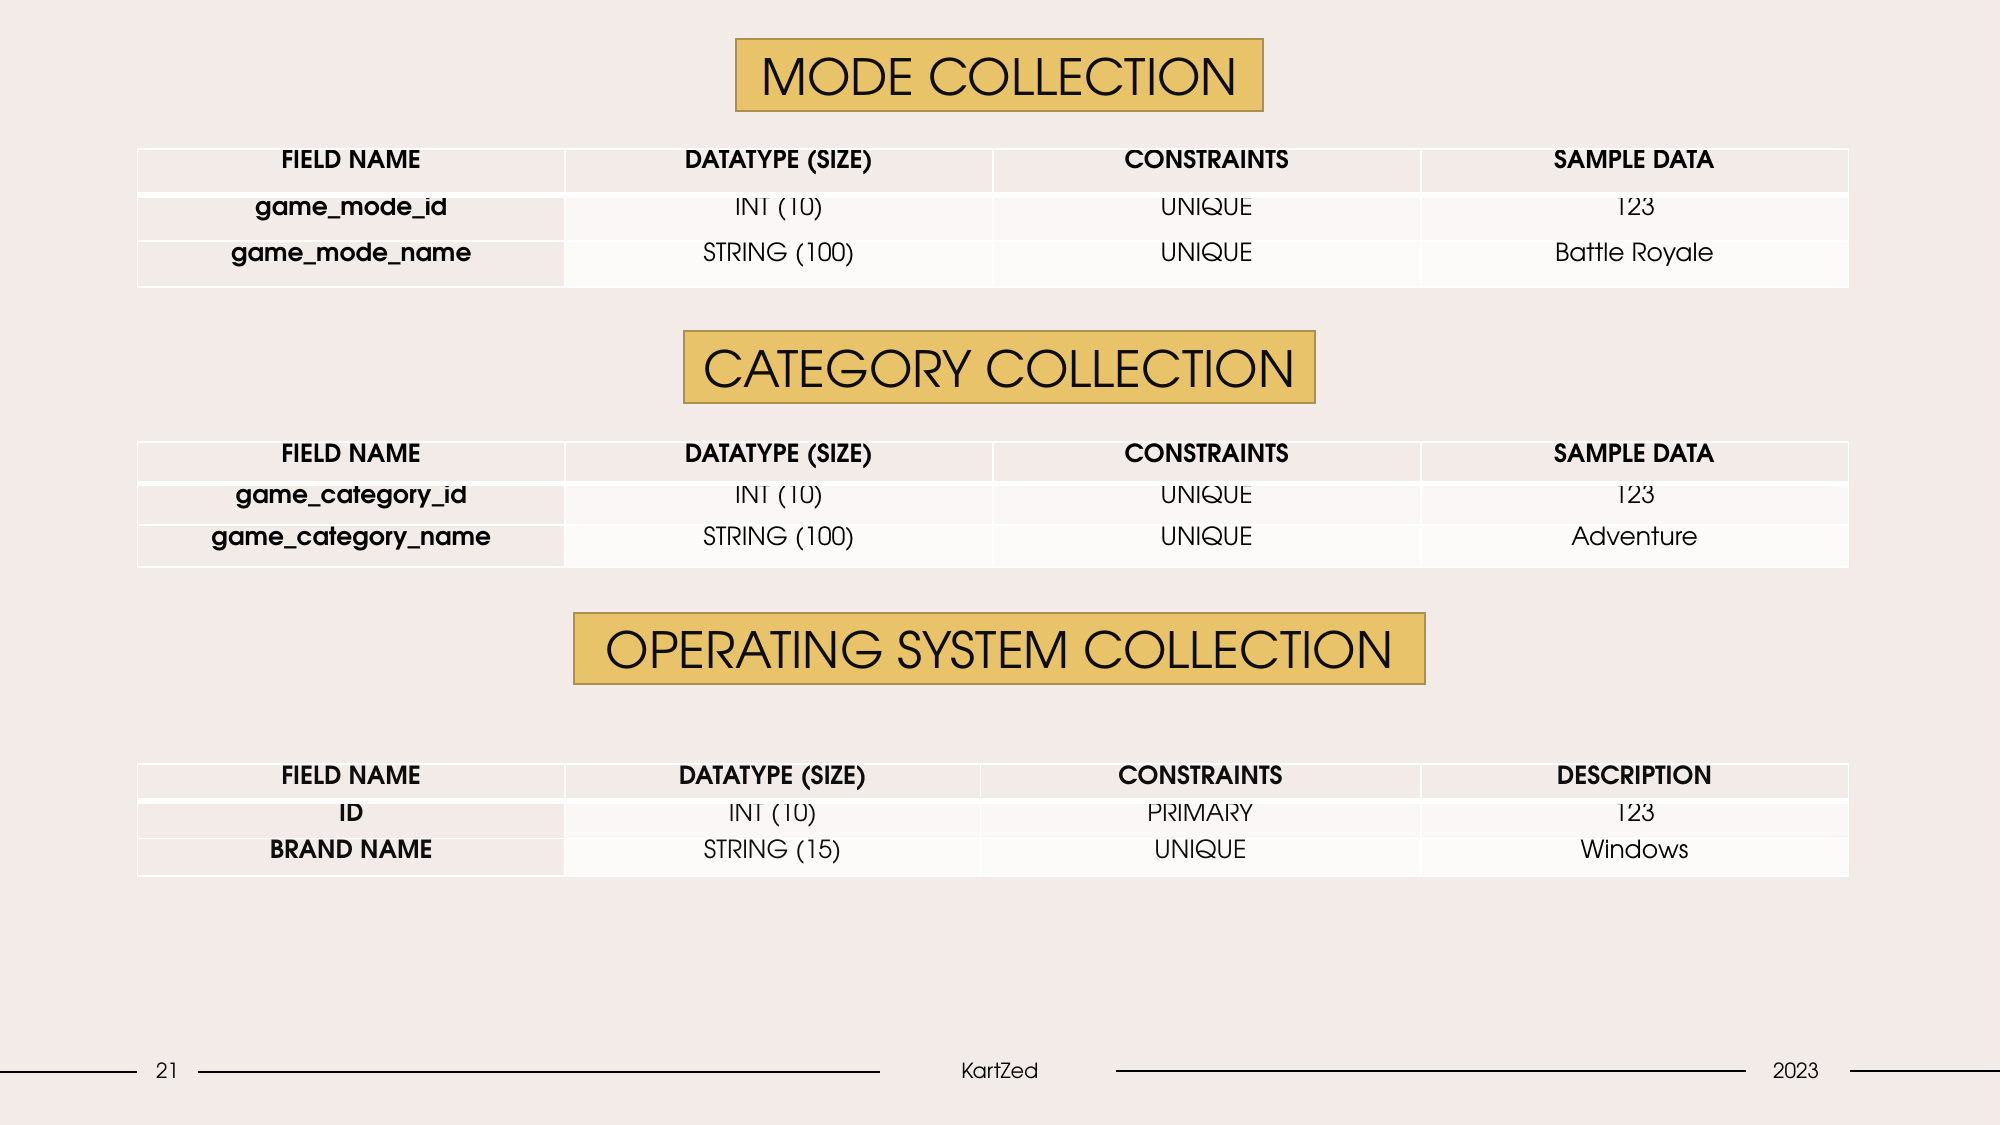

MODE COLLECTION
| FIELD NAME | DATATYPE (SIZE) | CONSTRAINTS | SAMPLE DATA |
| --- | --- | --- | --- |
| game\_mode\_id | INT (10) | UNIQUE | 123 |
| game\_mode\_name | STRING (100) | UNIQUE | Battle Royale |
CATEGORY COLLECTION
| FIELD NAME | DATATYPE (SIZE) | CONSTRAINTS | SAMPLE DATA |
| --- | --- | --- | --- |
| game\_category\_id | INT (10) | UNIQUE | 123 |
| game\_category\_name | STRING (100) | UNIQUE | Adventure |
OPERATING SYSTEM COLLECTION
| FIELD NAME | DATATYPE (SIZE) | CONSTRAINTS | DESCRIPTION |
| --- | --- | --- | --- |
| ID | INT (10) | PRIMARY | 123 |
| BRAND NAME | STRING (15) | UNIQUE | Windows |
21
KartZed
2023